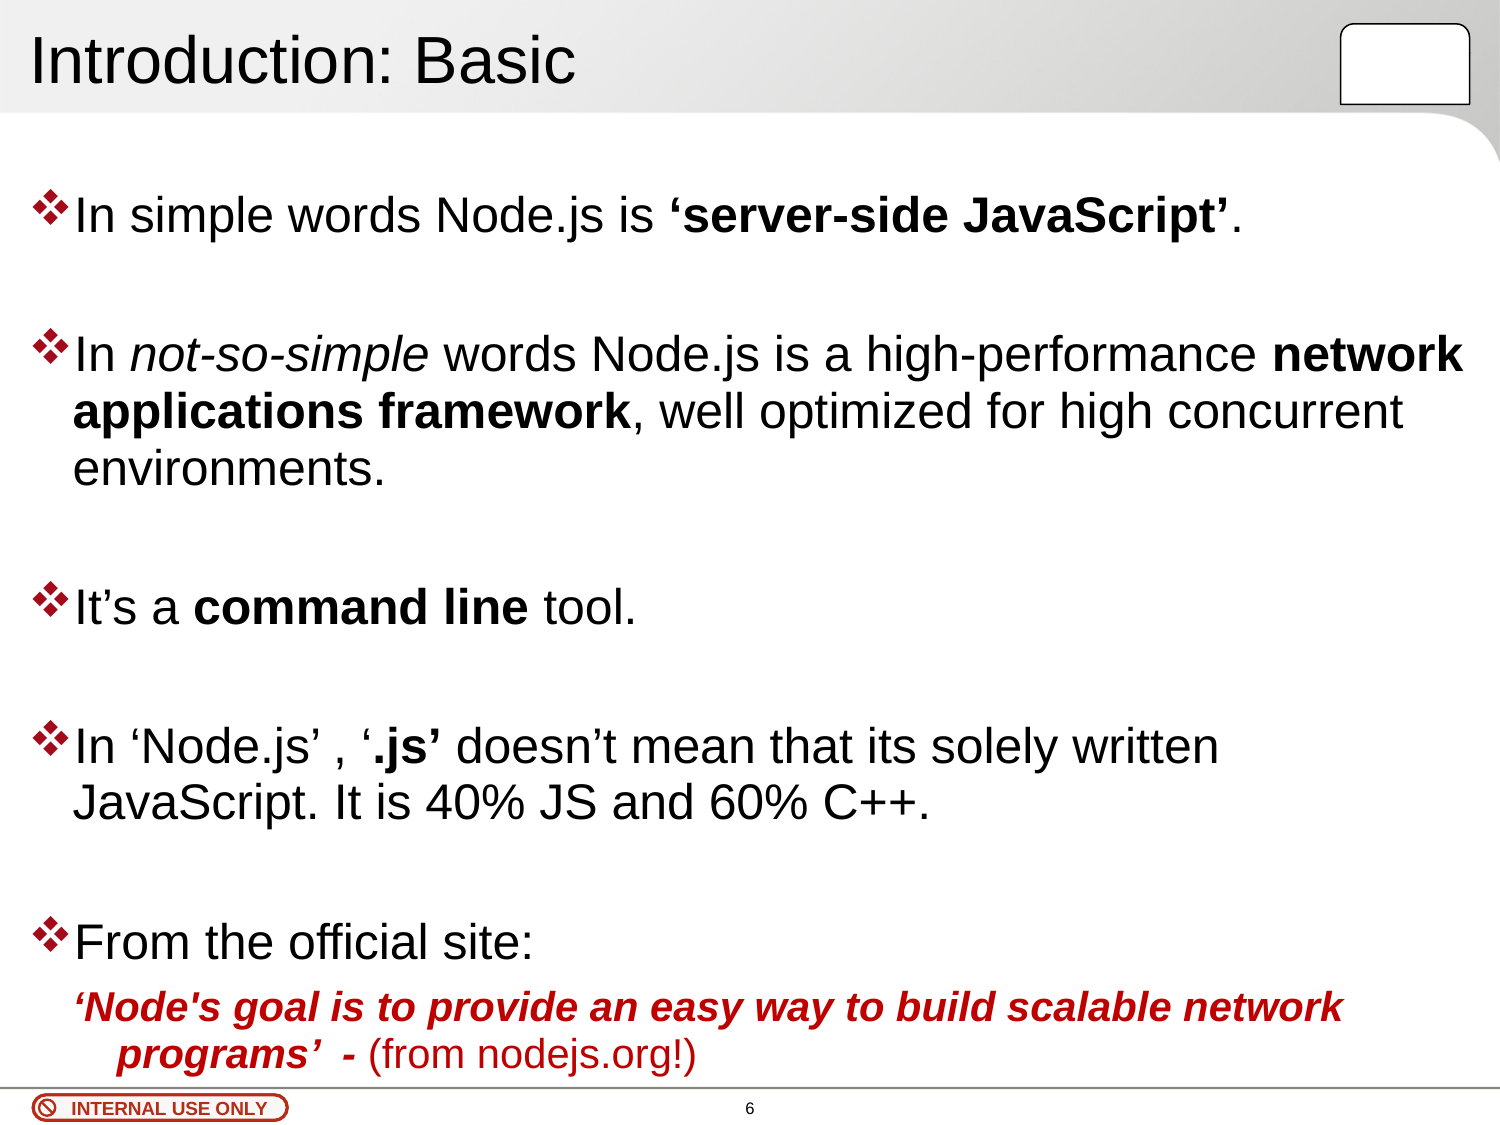

# Introduction: Basic

In simple words Node.js is ‘server-side JavaScript’.

In not-so-simple words Node.js is a high-performance network applications framework, well optimized for high concurrent environments.

It’s a command line tool.

In ‘Node.js’ , ‘.js’ doesn’t mean that its solely written JavaScript. It is 40% JS and 60% C++.

From the official site:
‘Node's goal is to provide an easy way to build scalable network programs’  - (from nodejs.org!)